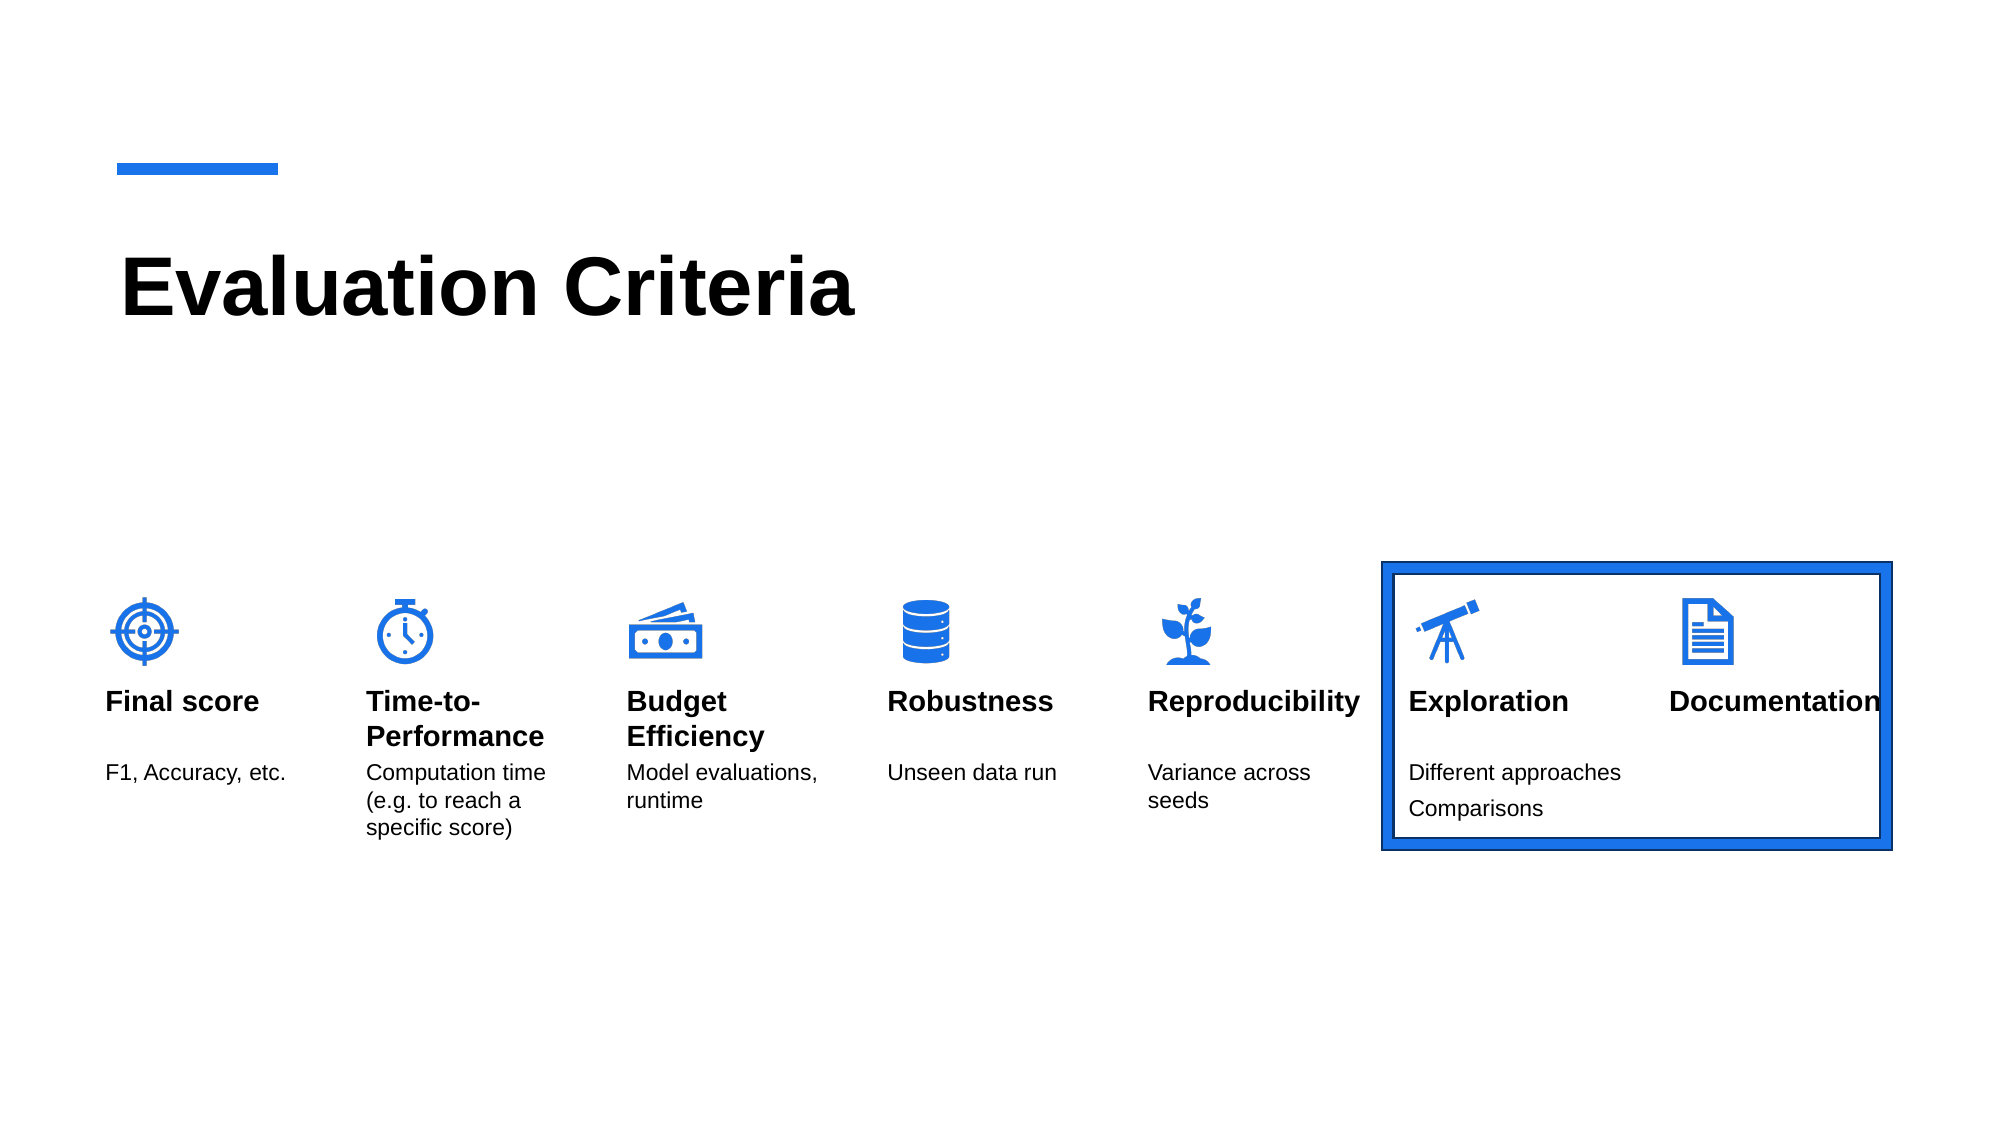

# Evaluation Criteria
Final score
F1, Accuracy, etc.
Time-to-Performance
Computation time (e.g. to reach a specific score)
Budget Efficiency
Model evaluations, runtime
Robustness
Unseen data run
Reproducibility
Variance across seeds
Exploration
Different approaches
Comparisons
Documentation